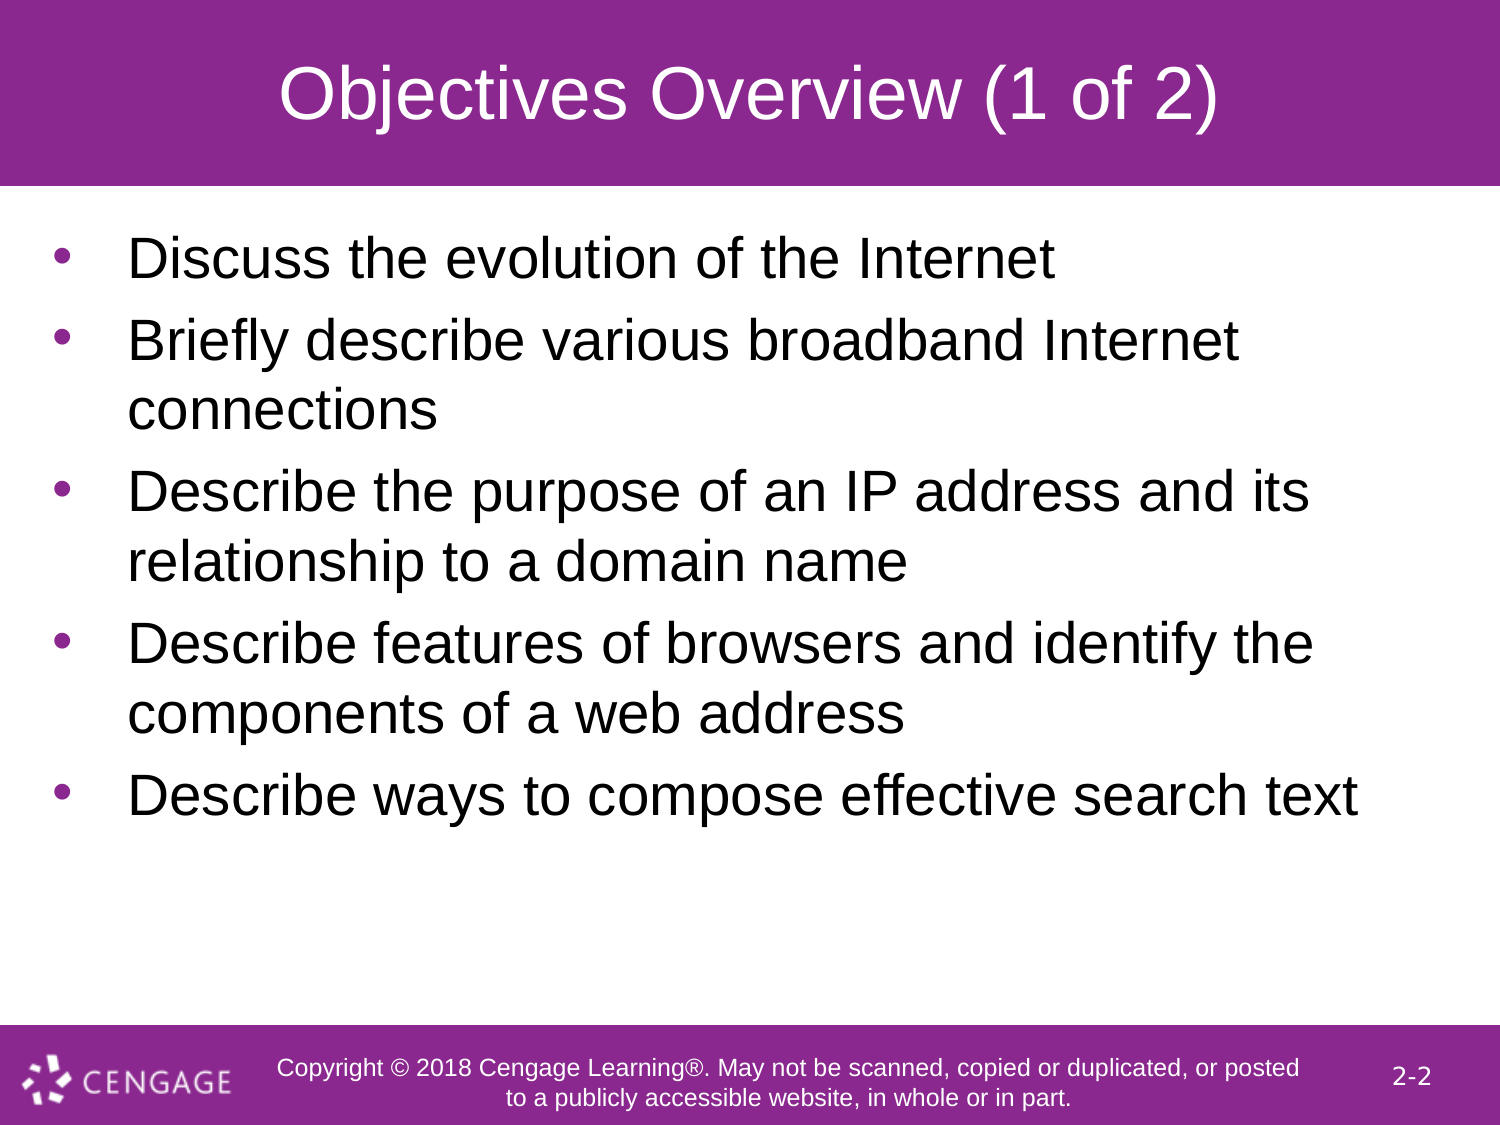

# Objectives Overview (1 of 2)
Discuss the evolution of the Internet
Briefly describe various broadband Internet connections
Describe the purpose of an IP address and its relationship to a domain name
Describe features of browsers and identify the components of a web address
Describe ways to compose effective search text